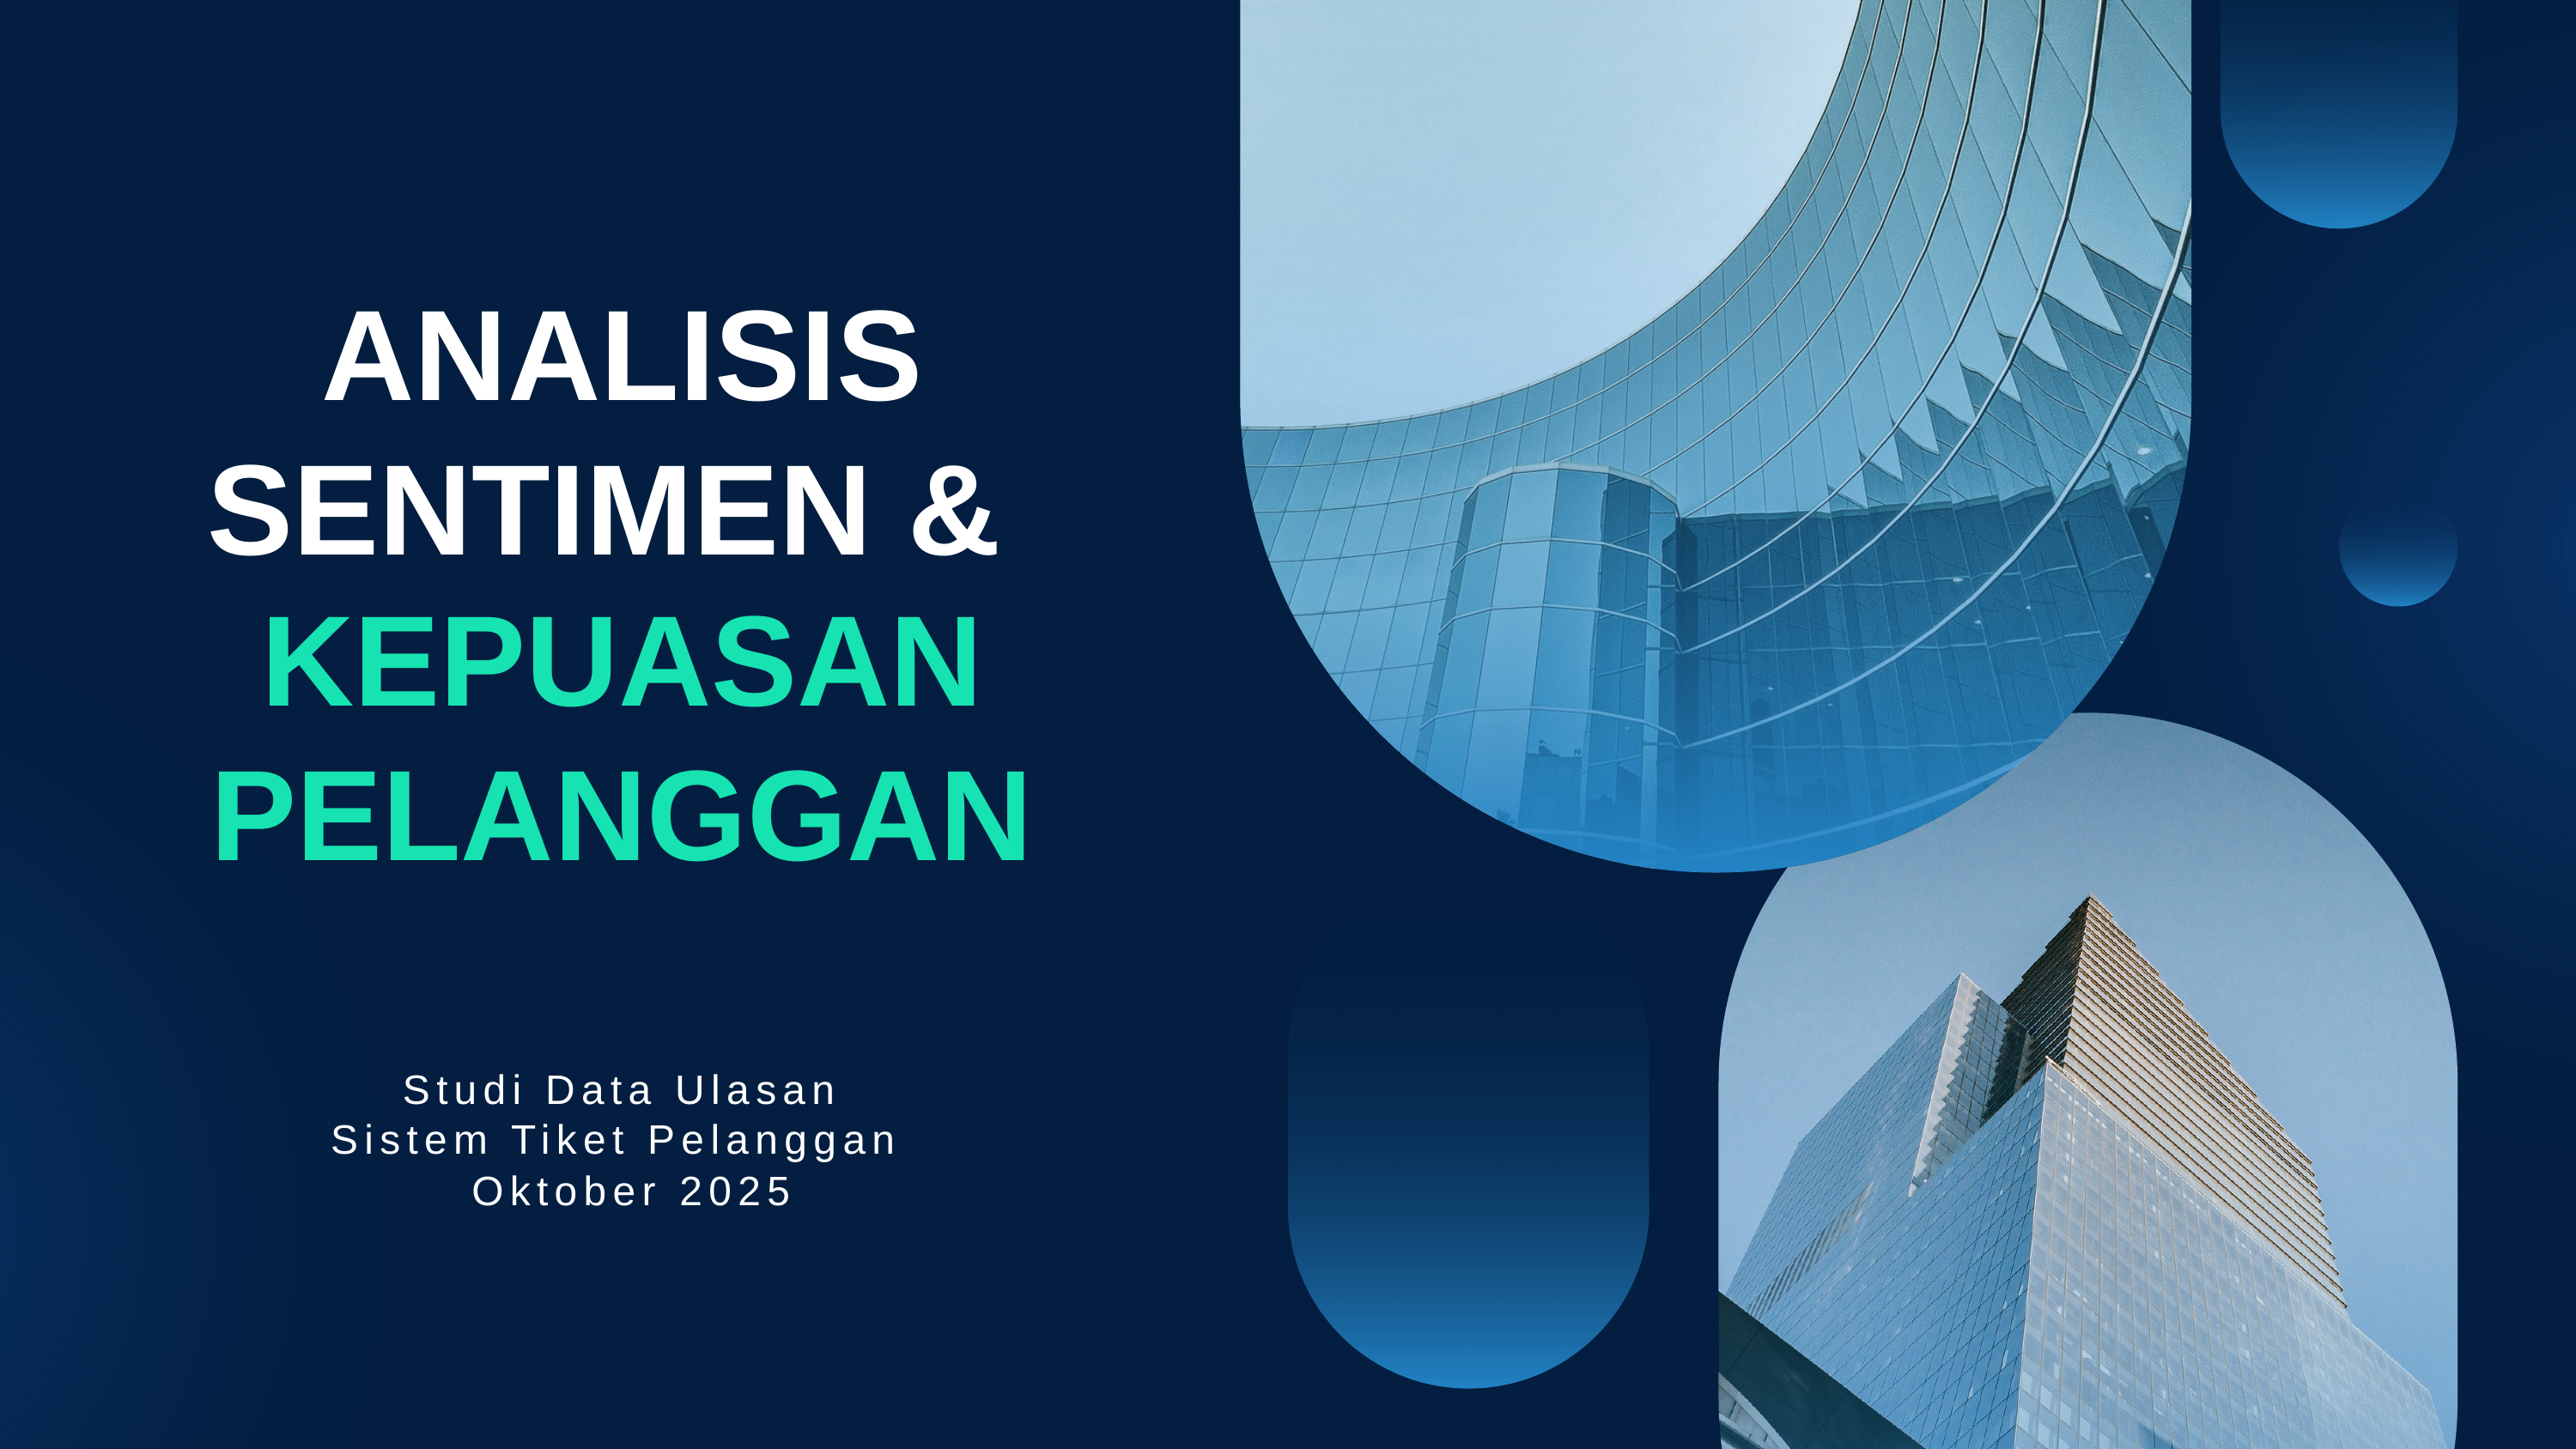

ANALISIS SENTIMEN &

KEPUASAN PELANGGAN

Studi Data Ulasan Sistem Tiket Pelanggan
 Oktober 2025